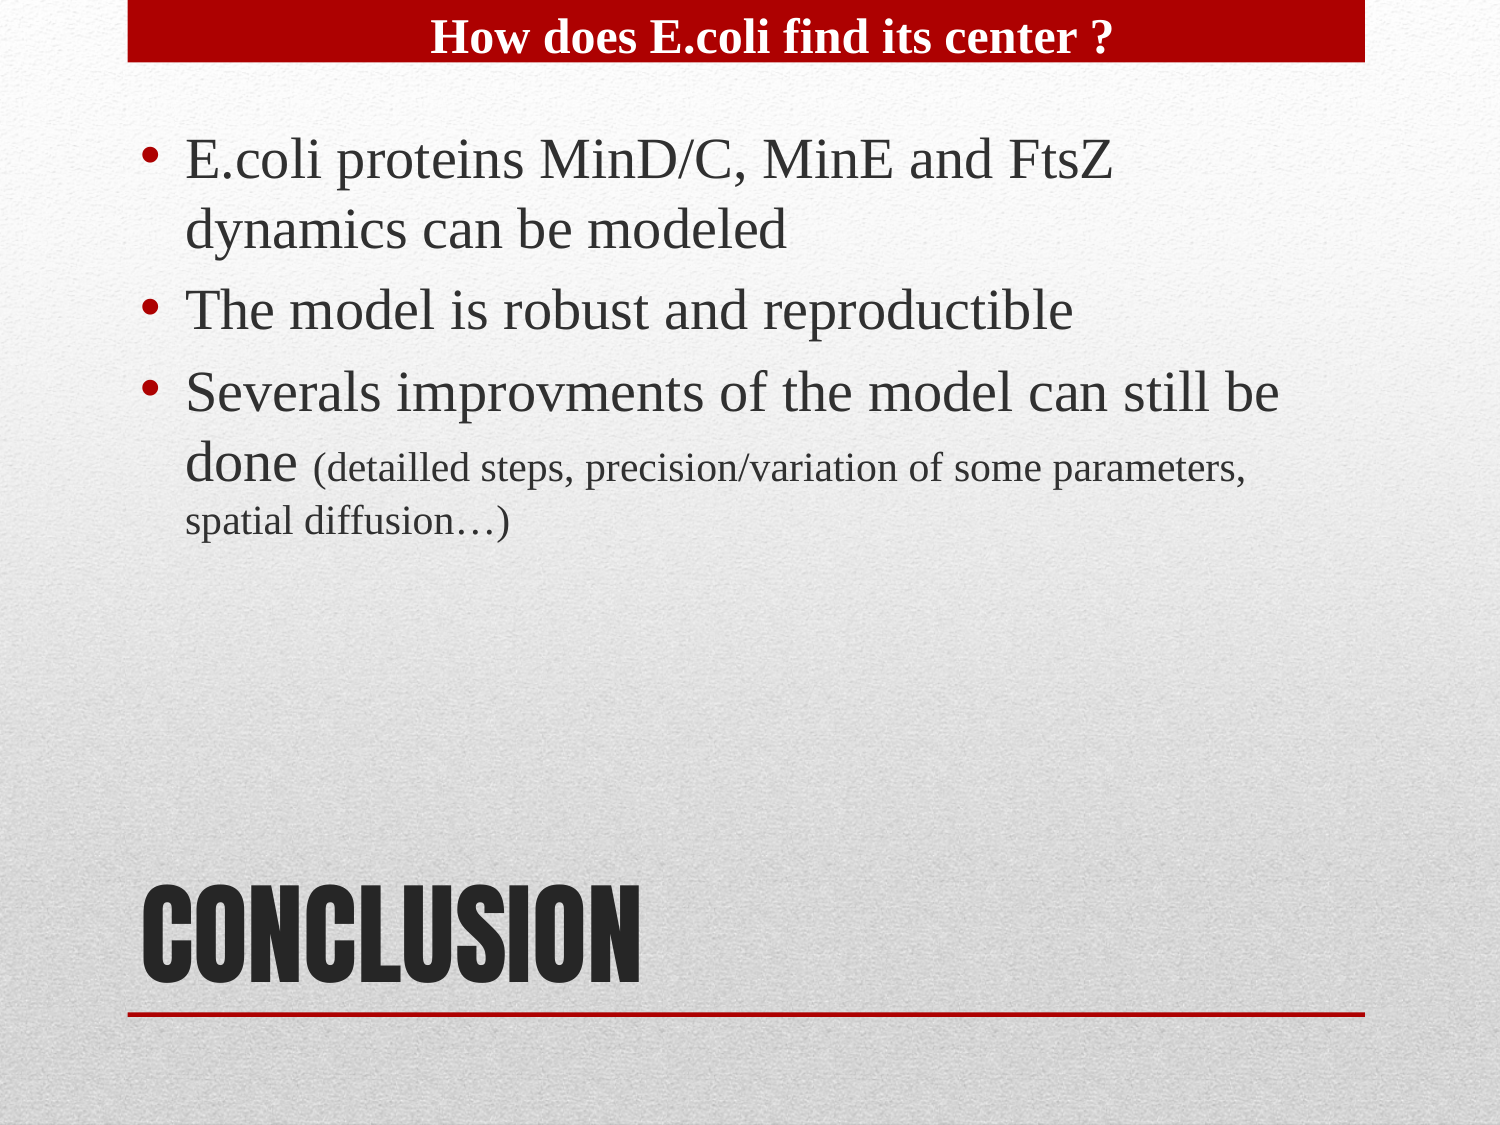

How does E.coli find its center ?

E.coli proteins MinD/C, MinE and FtsZ dynamics can be modeled
The model is robust and reproductible
Severals improvments of the model can still be done (detailled steps, precision/variation of some parameters, spatial diffusion…)
# CONCLUSION